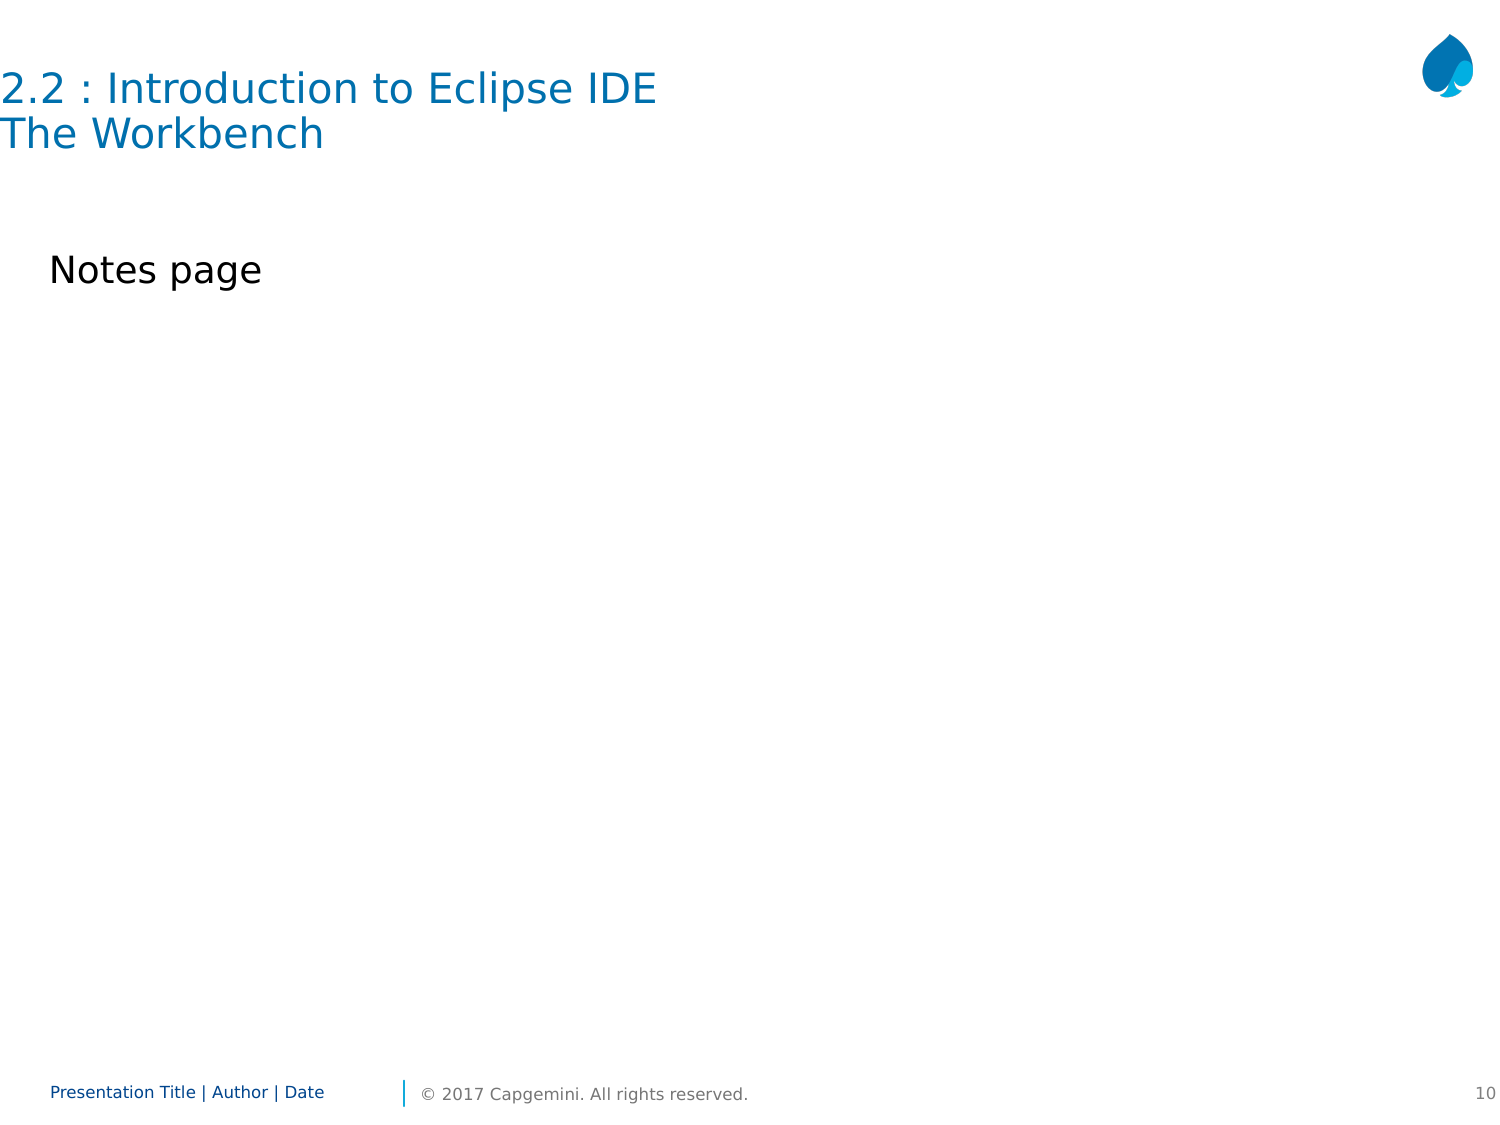

2.2 : Introduction to Eclipse IDE
The Workbench
Notes page